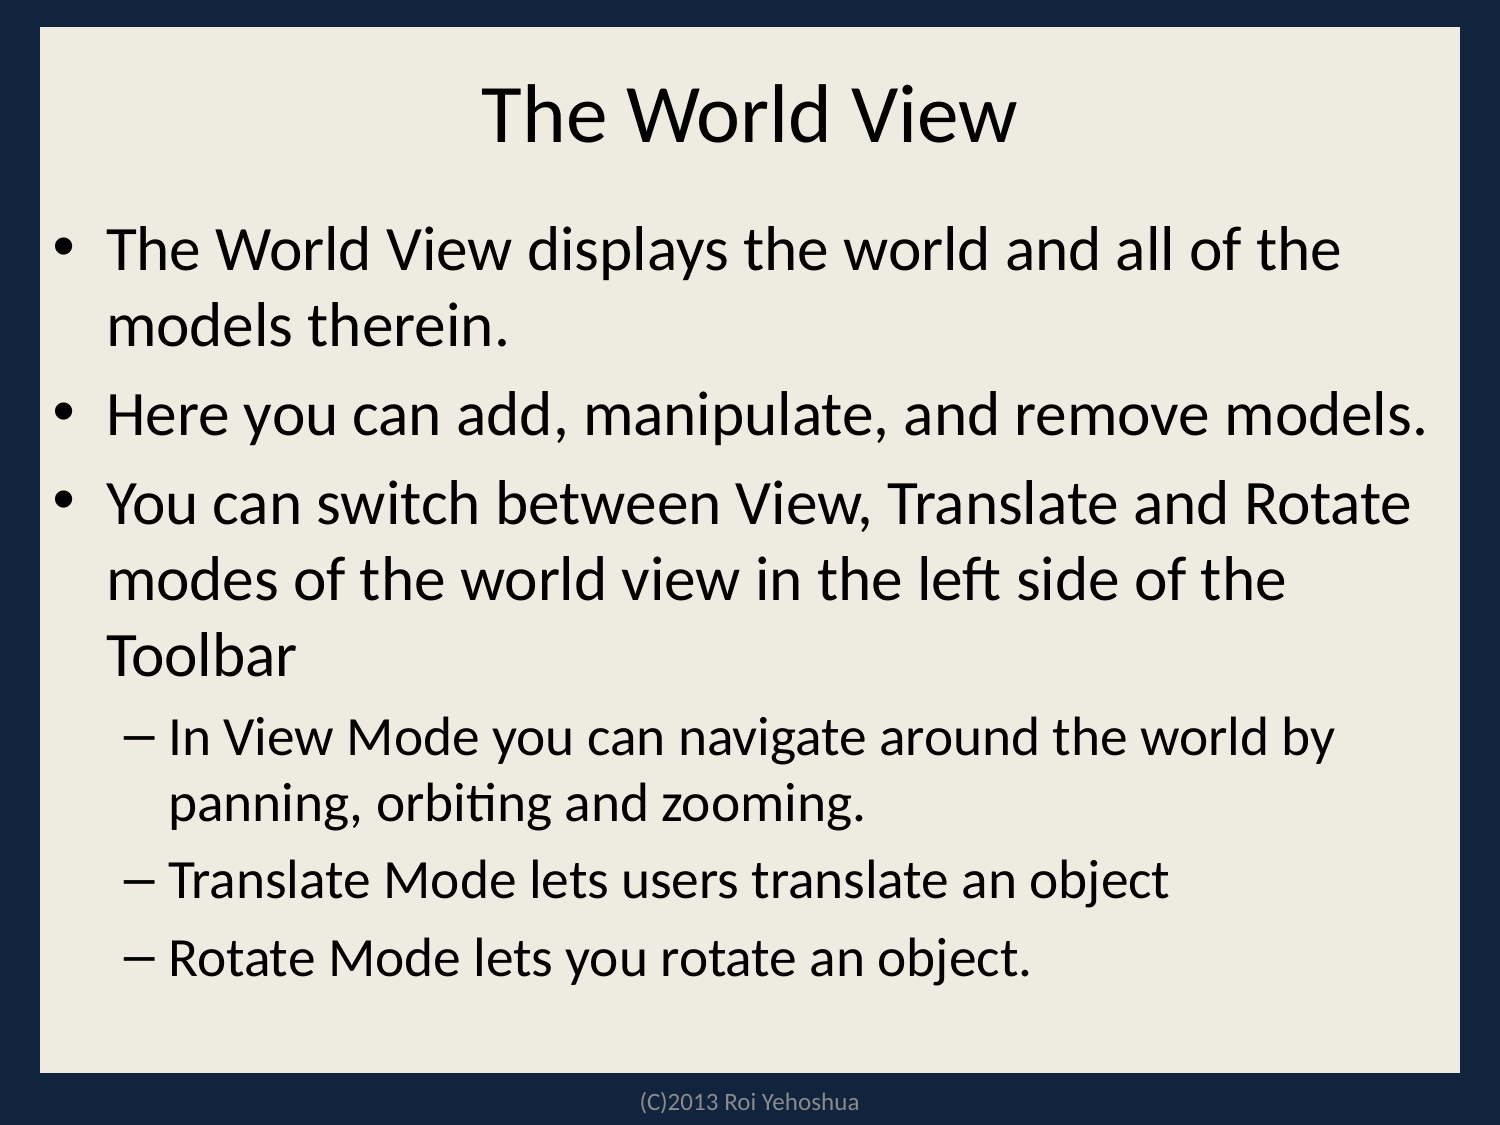

# The World View
The World View displays the world and all of the models therein.
Here you can add, manipulate, and remove models.
You can switch between View, Translate and Rotate modes of the world view in the left side of the Toolbar
In View Mode you can navigate around the world by panning, orbiting and zooming.
Translate Mode lets users translate an object
Rotate Mode lets you rotate an object.

(C)2013 Roi Yehoshua